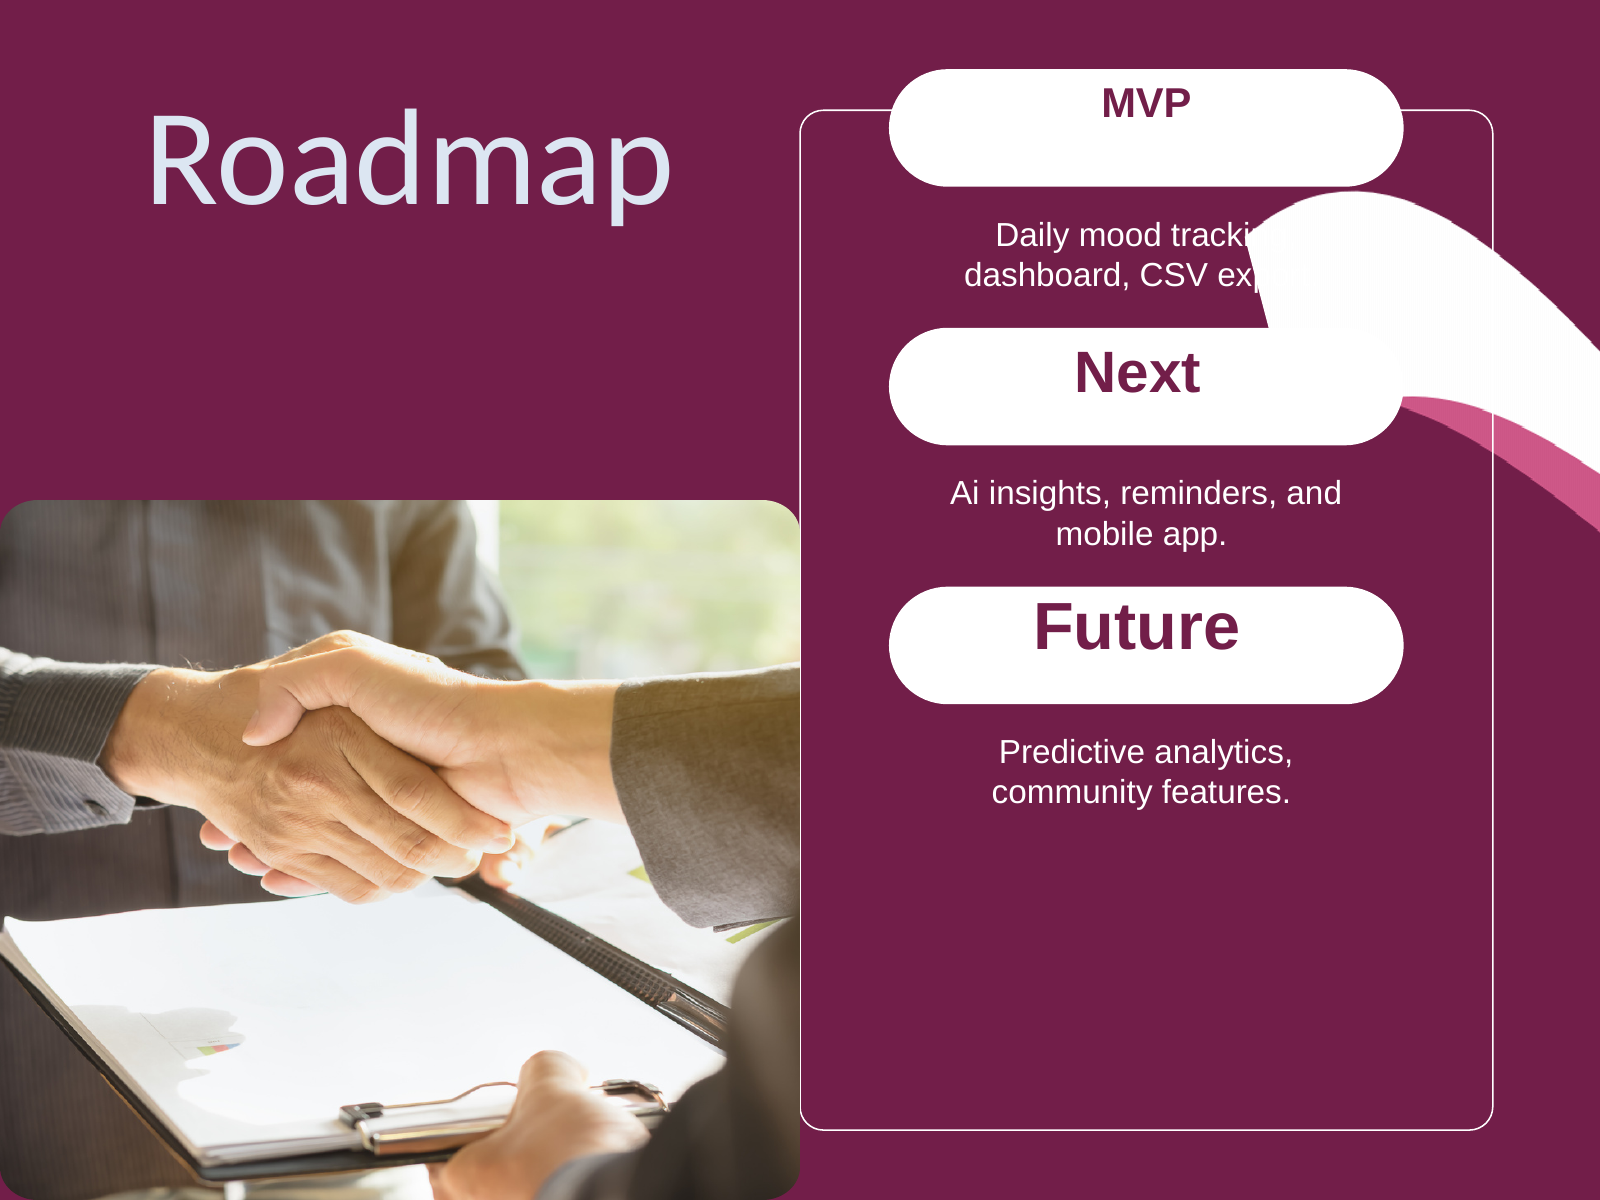

MVP

Roadmap

Daily mood tracking, dashboard, CSV export.

Next
Ai insights, reminders, and mobile app.

Future
Predictive analytics, community features.
Resource Limitations